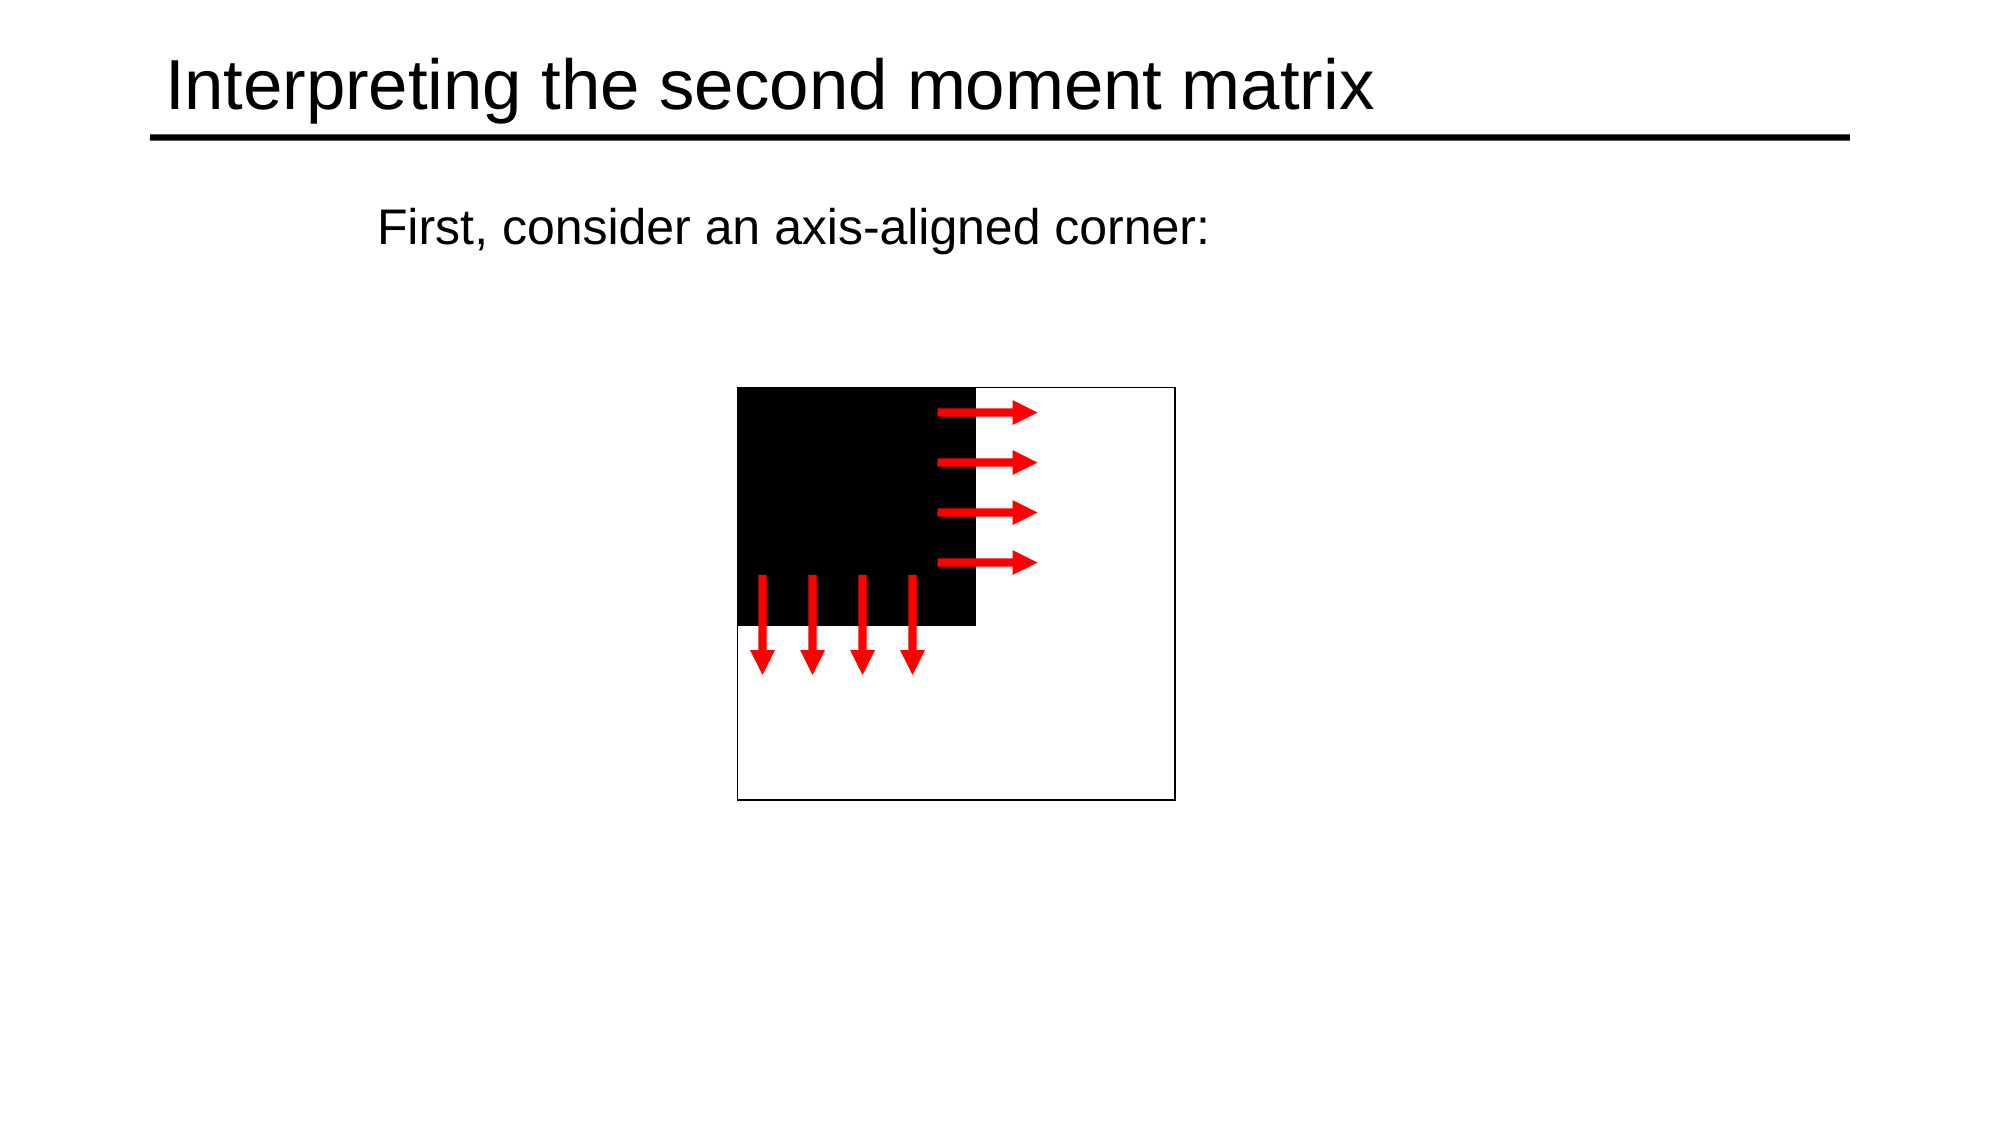

# Interpreting the second moment matrix
First, consider an axis-aligned corner: